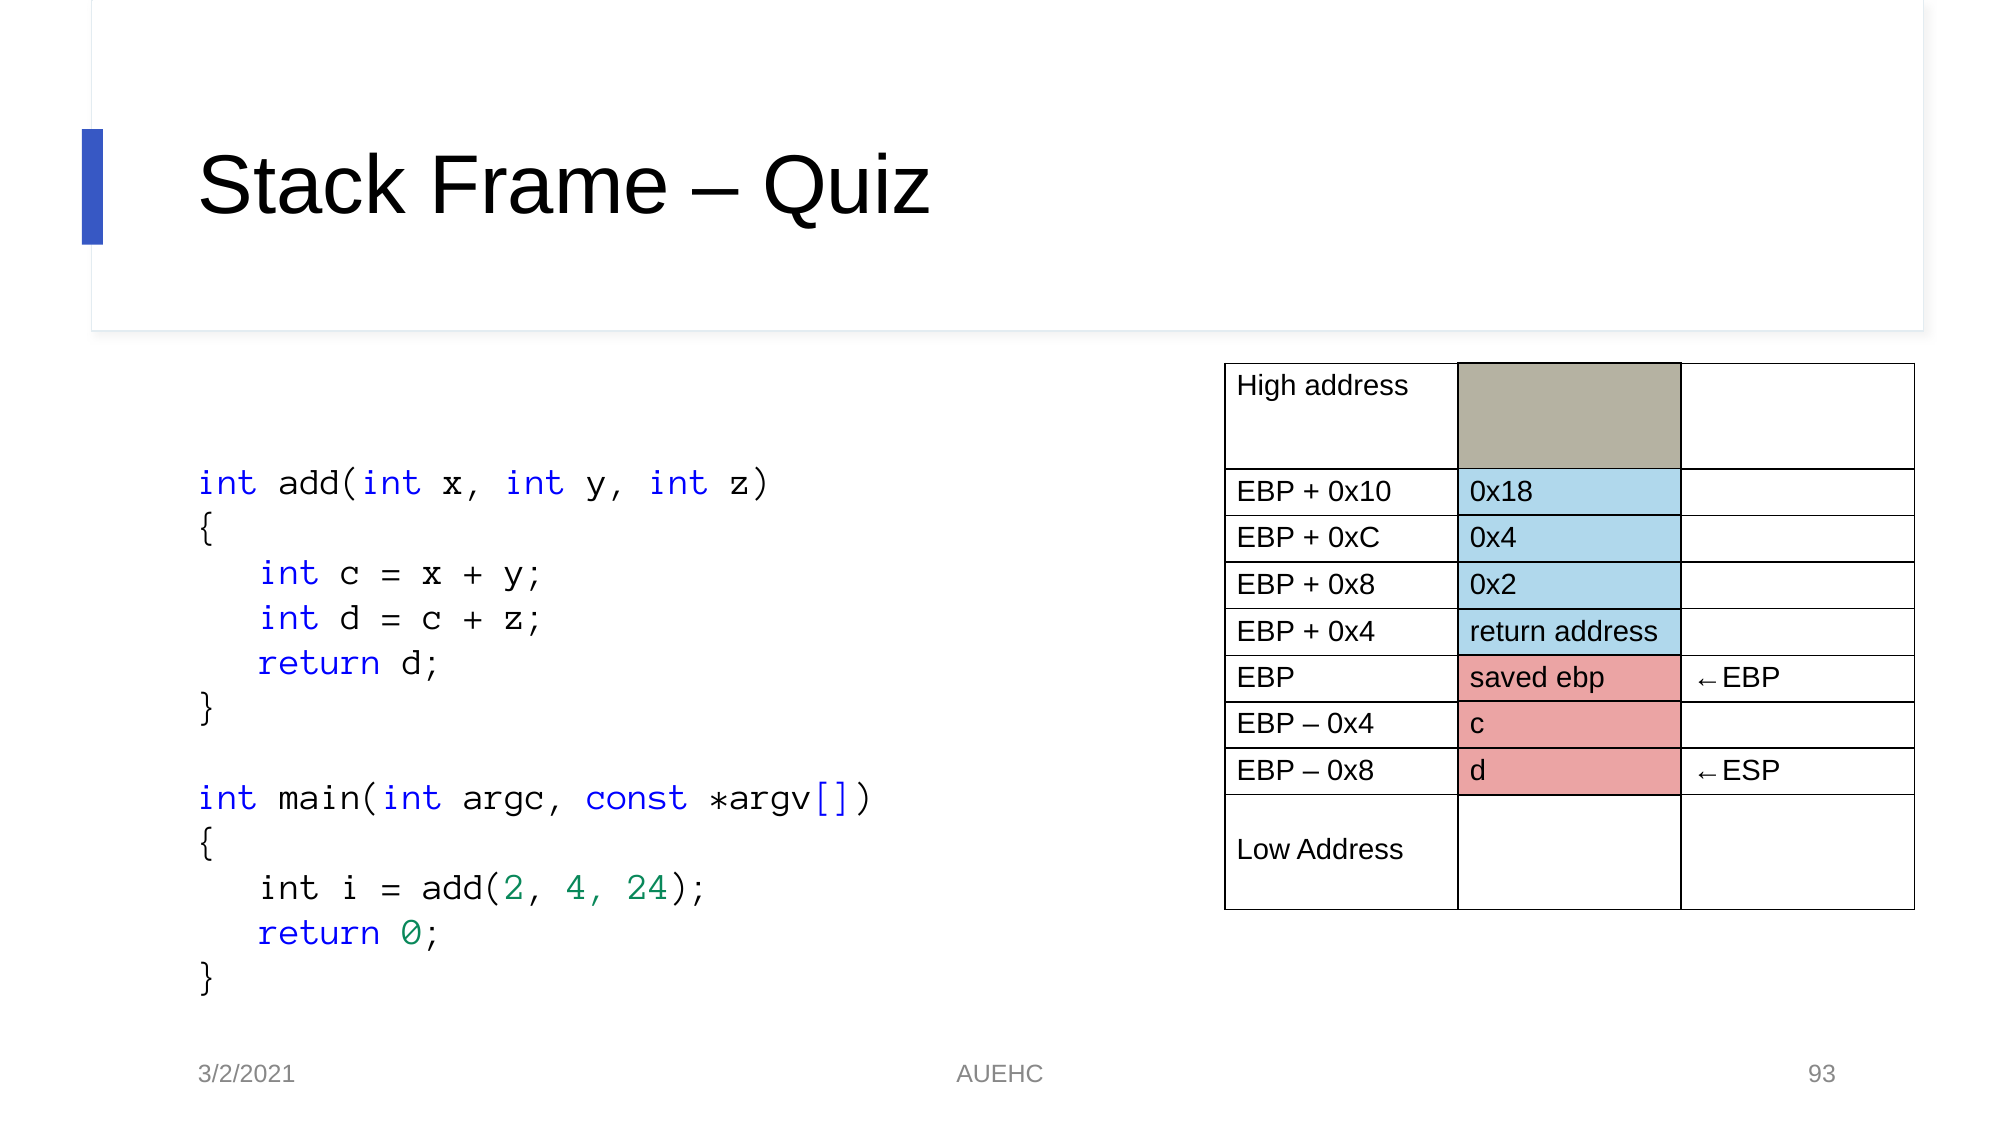

# Stack Frame – Quiz
| High address |  |  |
| --- | --- | --- |
int add(int x, int y, int z)
{
   int c = x + y;
   int d = c + z;
   return d;
}
int main(int argc, const *argv[])
{
   int i = add(2, 4, 24);
   return 0;
}
| EBP + 0x10 | 0x18 |  |
| --- | --- | --- |
| EBP + 0xC | 0x4 |  |
| --- | --- | --- |
| EBP + 0x8 | 0x2 |  |
| --- | --- | --- |
| EBP + 0x4 | return address |  |
| --- | --- | --- |
| EBP | saved ebp | ←EBP |
| --- | --- | --- |
| EBP – 0x4 | c |  |
| --- | --- | --- |
| EBP – 0x8 | d | ←ESP |
| --- | --- | --- |
| Low Address |  |  |
3/2/2021
AUEHC
93